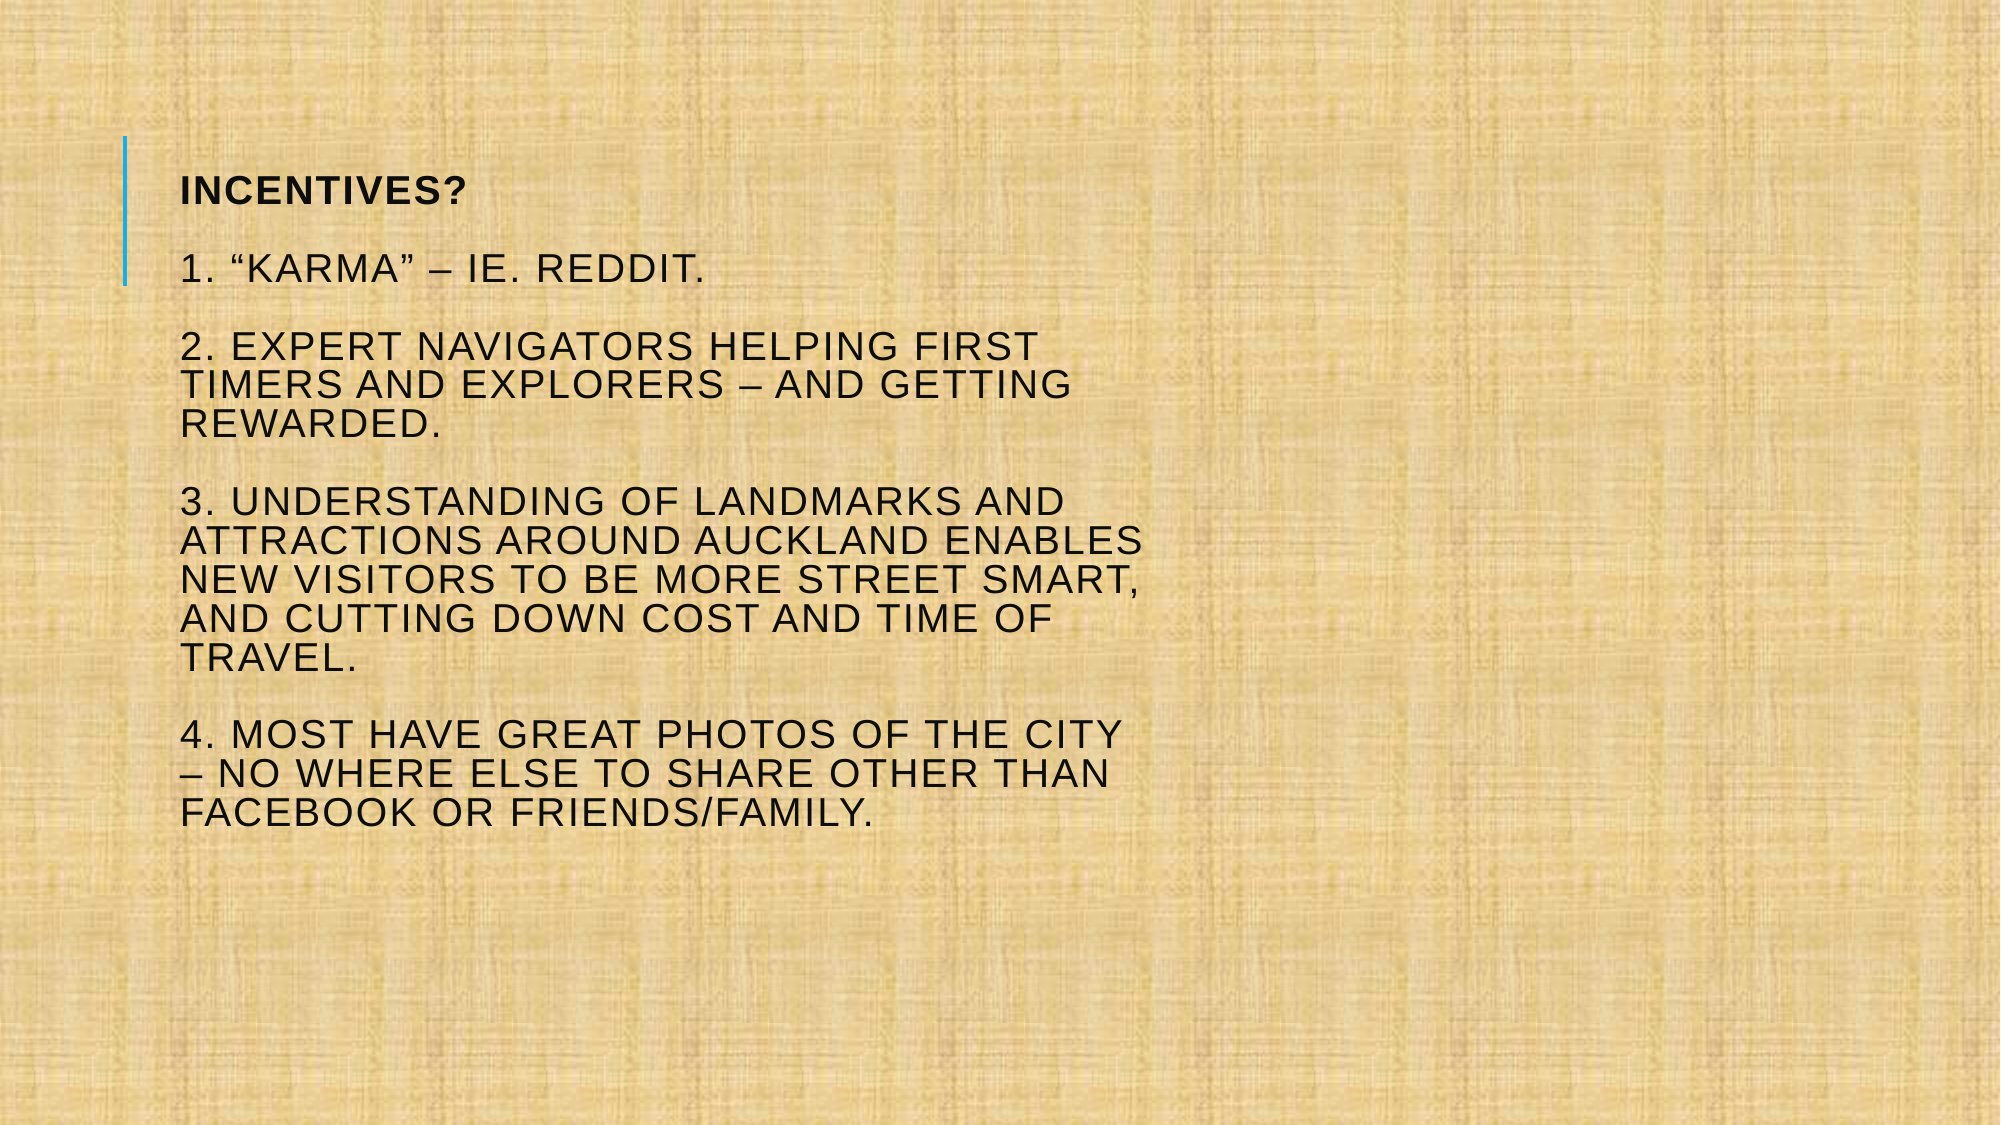

# Incentives? 1. “karma” – ie. Reddit. 2. expert navigators helping first timers and explorers – and getting rewarded. 3. understanding of landmarks and attractions around Auckland enables new visitors to be more street smart, and cutting down cost and time of travel. 4. most have great photos of the city – no where else to share other than facebook or friends/family.